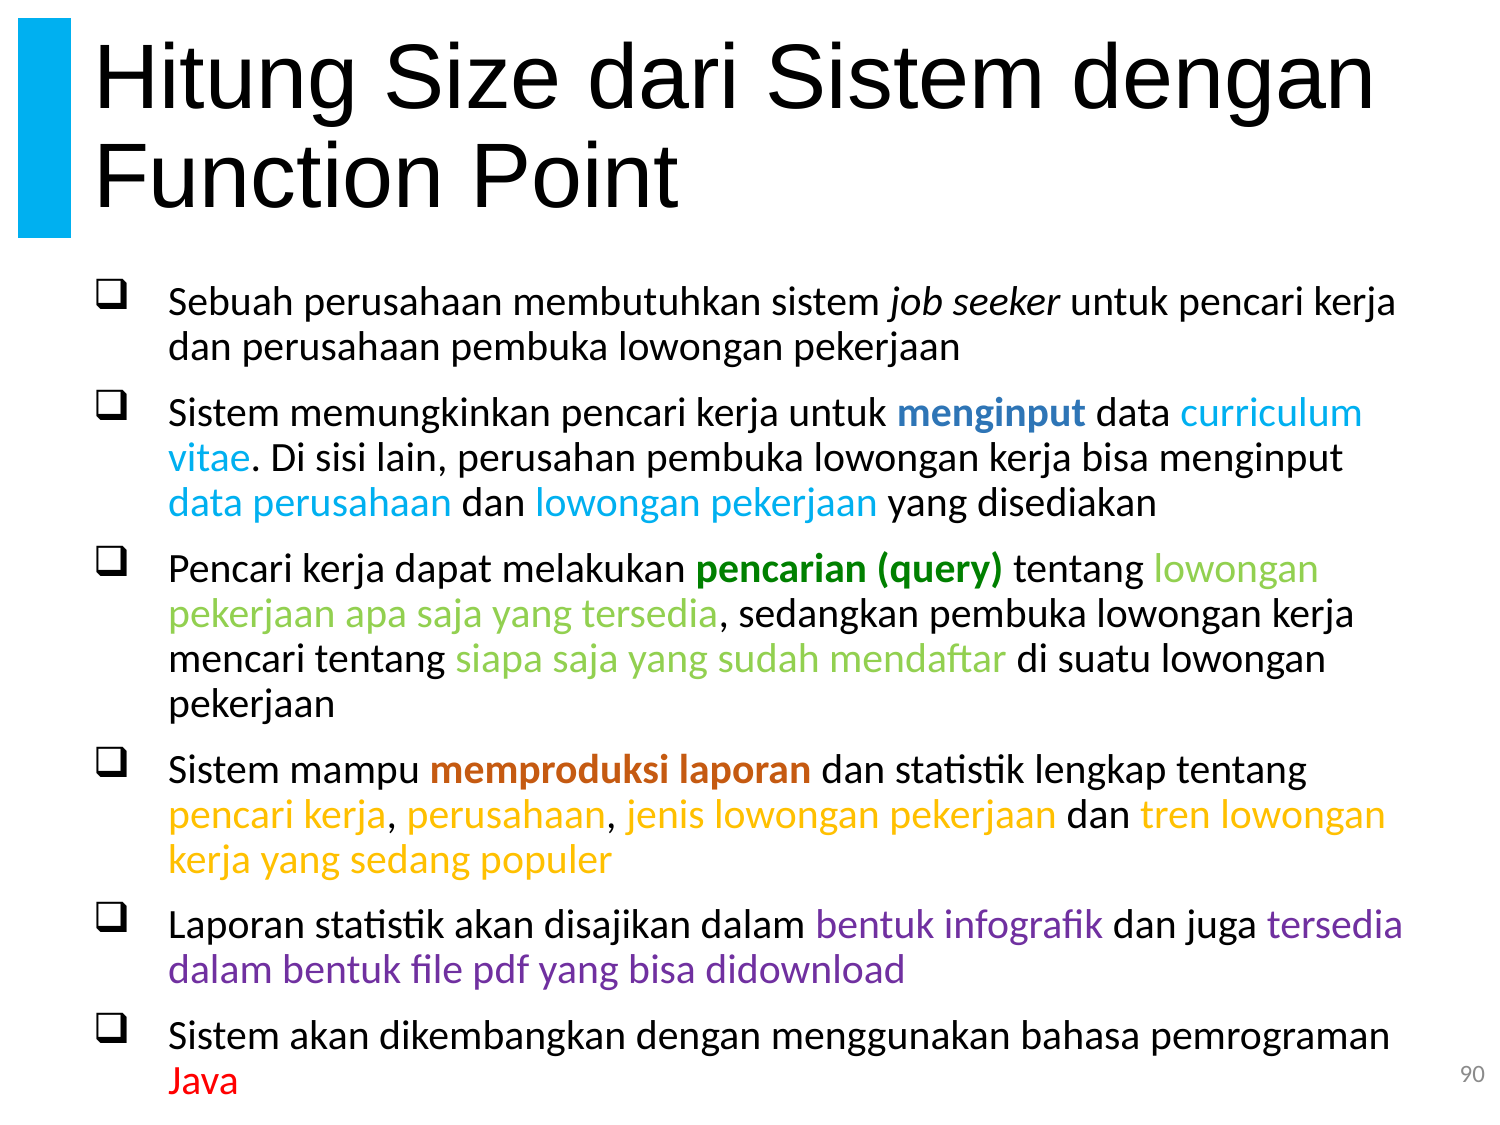

# Hitung Size dari Sistem dengan Function Point
Sebuah perusahaan membutuhkan sistem job seeker untuk pencari kerja dan perusahaan pembuka lowongan pekerjaan
Sistem memungkinkan pencari kerja untuk menginput data curriculum vitae. Di sisi lain, perusahan pembuka lowongan kerja bisa menginput data perusahaan dan lowongan pekerjaan yang disediakan
Pencari kerja dapat melakukan pencarian (query) tentang lowongan pekerjaan apa saja yang tersedia, sedangkan pembuka lowongan kerja mencari tentang siapa saja yang sudah mendaftar di suatu lowongan pekerjaan
Sistem mampu memproduksi laporan dan statistik lengkap tentang pencari kerja, perusahaan, jenis lowongan pekerjaan dan tren lowongan kerja yang sedang populer
Laporan statistik akan disajikan dalam bentuk infografik dan juga tersedia dalam bentuk file pdf yang bisa didownload
Sistem akan dikembangkan dengan menggunakan bahasa pemrograman Java
90